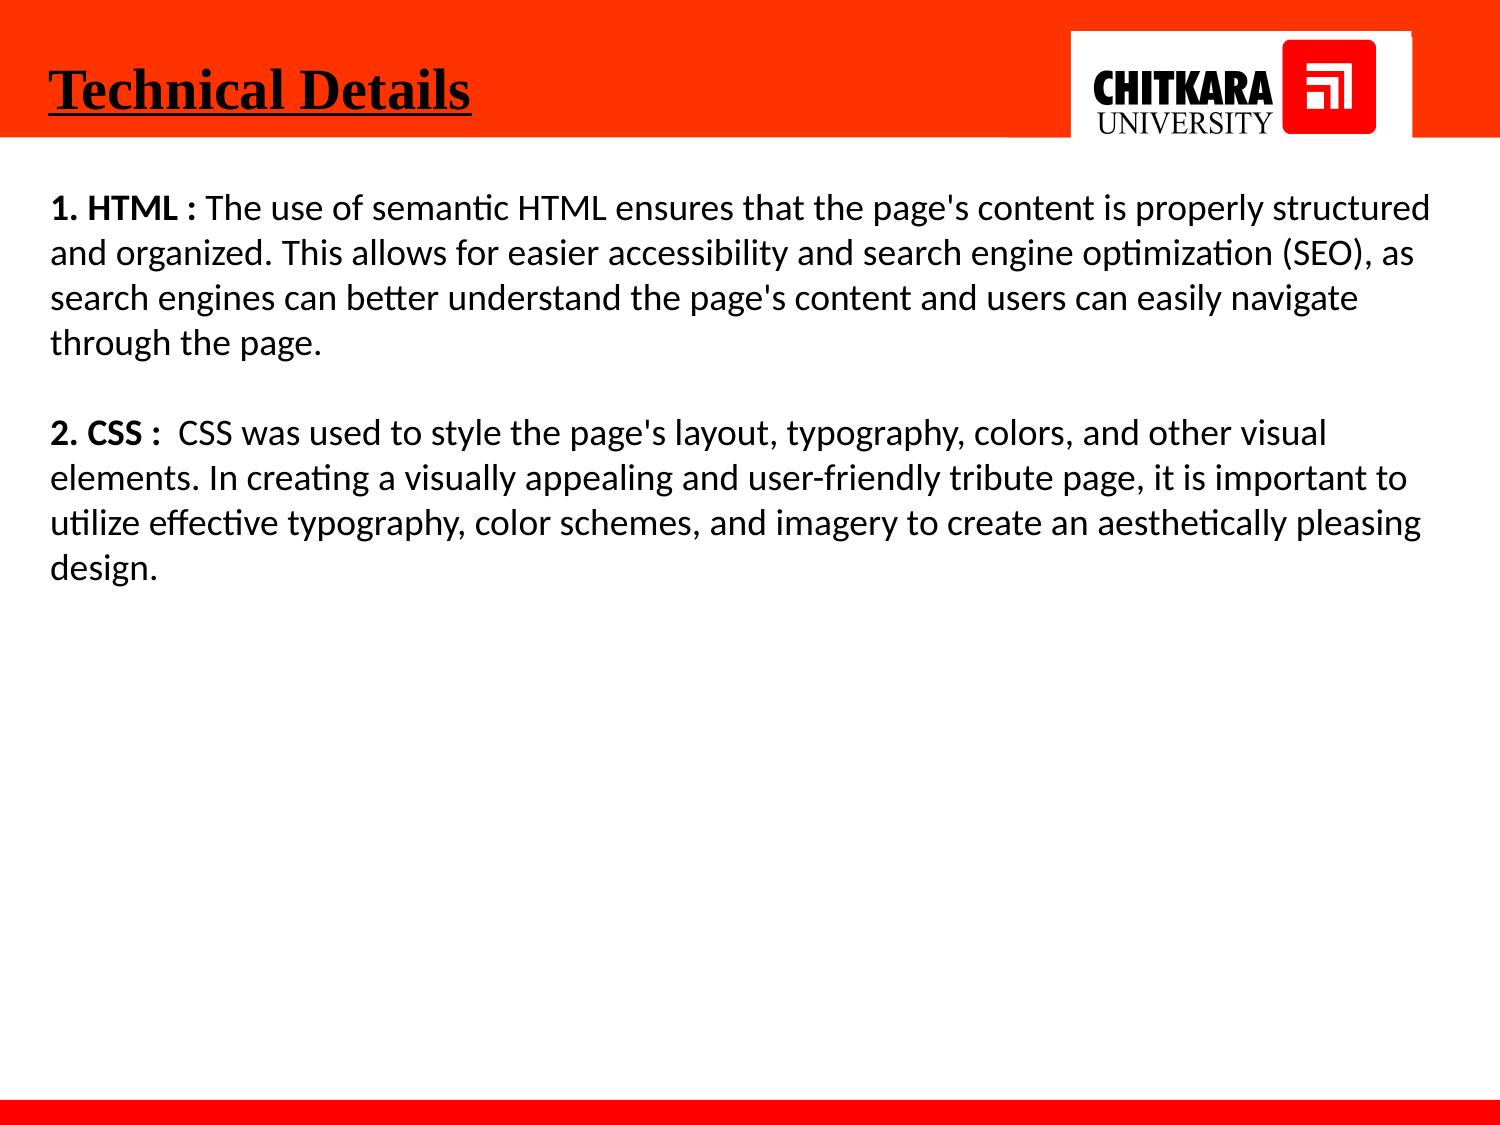

Technical Details
1. HTML : The use of semantic HTML ensures that the page's content is properly structured and organized. This allows for easier accessibility and search engine optimization (SEO), as search engines can better understand the page's content and users can easily navigate through the page.

2. CSS :  CSS was used to style the page's layout, typography, colors, and other visual elements. In creating a visually appealing and user-friendly tribute page, it is important to utilize effective typography, color schemes, and imagery to create an aesthetically pleasing design.